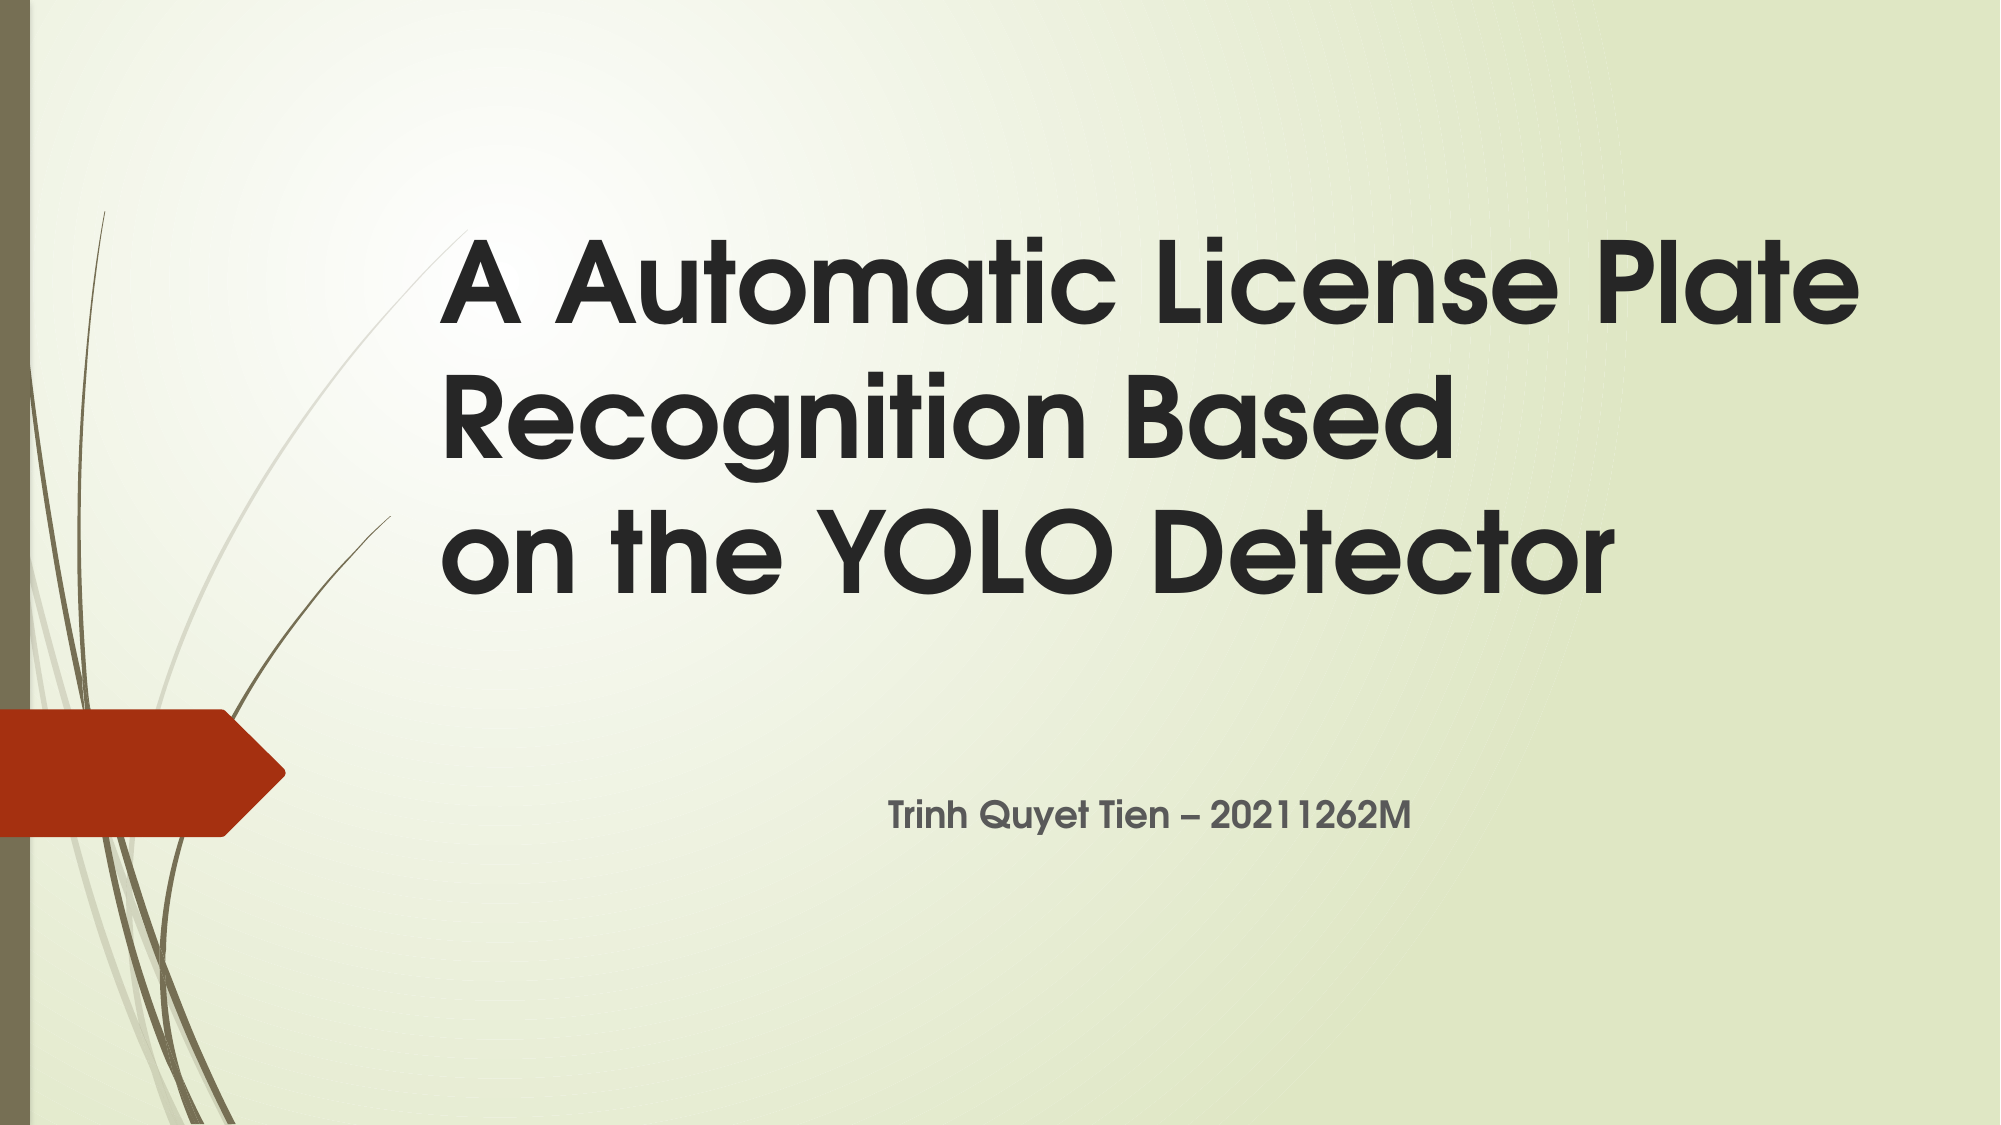

# A Automatic License Plate Recognition Based on the YOLO Detector
Trinh Quyet Tien – 20211262M